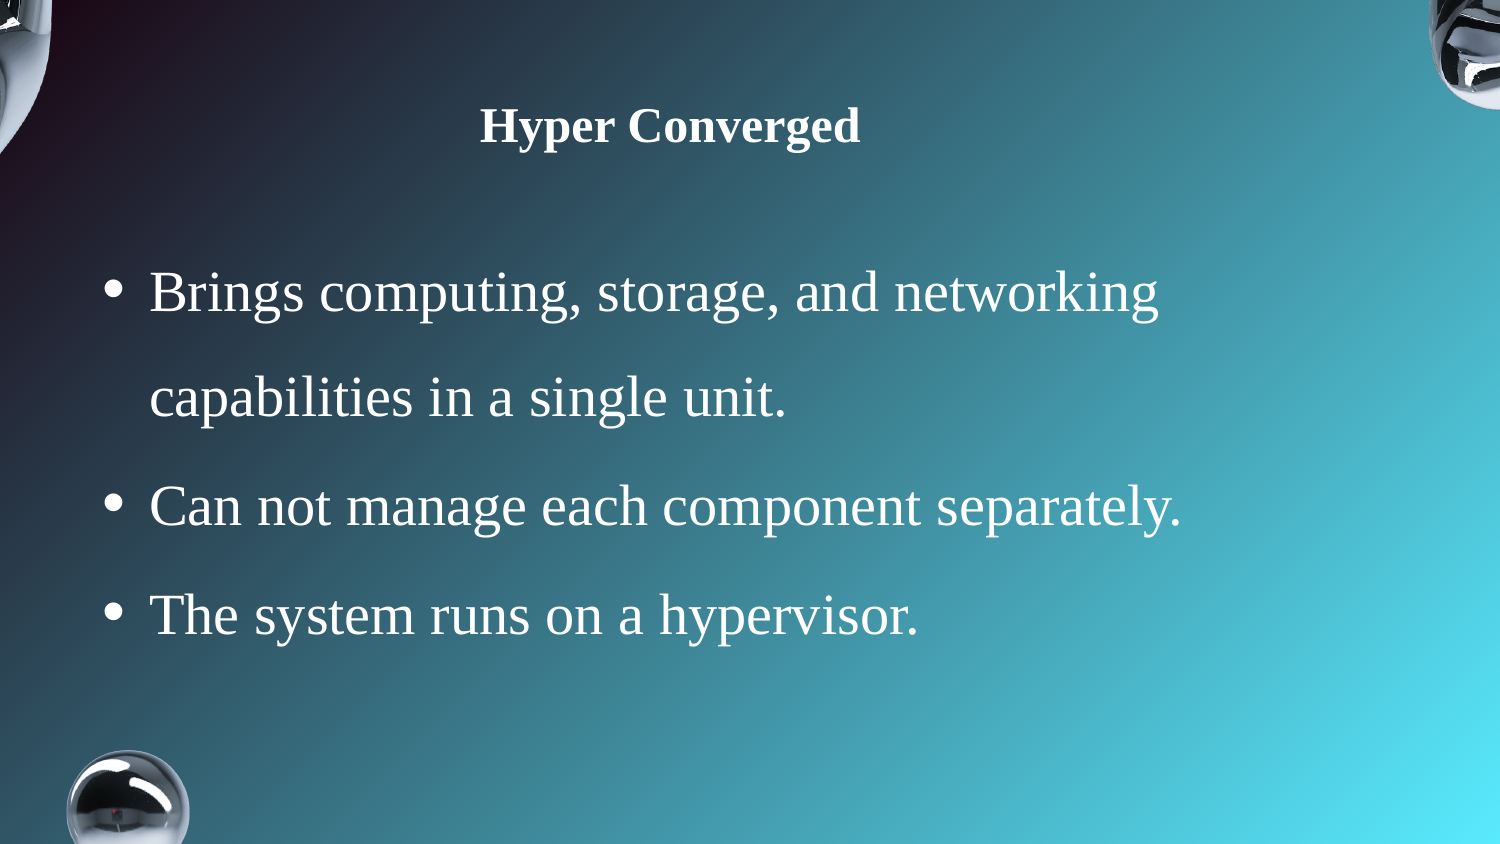

# Hyper Converged
Brings computing, storage, and networking capabilities in a single unit.
Can not manage each component separately.
The system runs on a hypervisor.